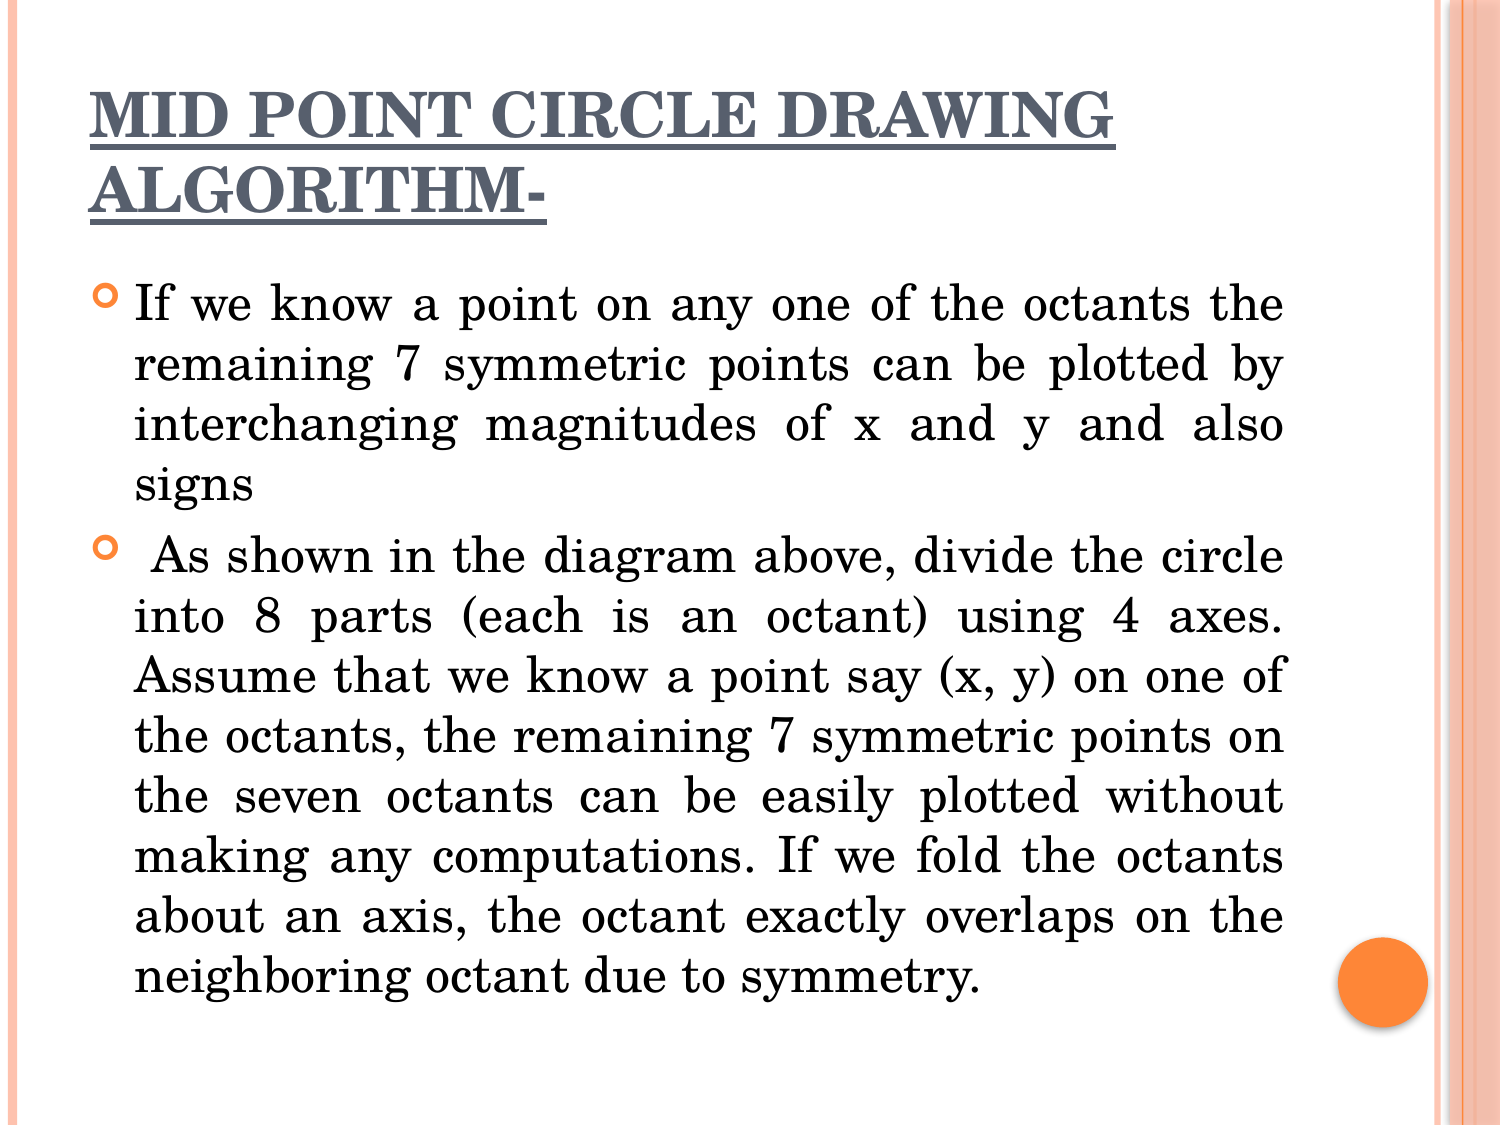

# Mid Point Circle Drawing Algorithm-
If we know a point on any one of the octants the remaining 7 symmetric points can be plotted by interchanging magnitudes of x and y and also signs
 As shown in the diagram above, divide the circle into 8 parts (each is an octant) using 4 axes. Assume that we know a point say (x, y) on one of the octants, the remaining 7 symmetric points on the seven octants can be easily plotted without making any computations. If we fold the octants about an axis, the octant exactly overlaps on the neighboring octant due to symmetry.